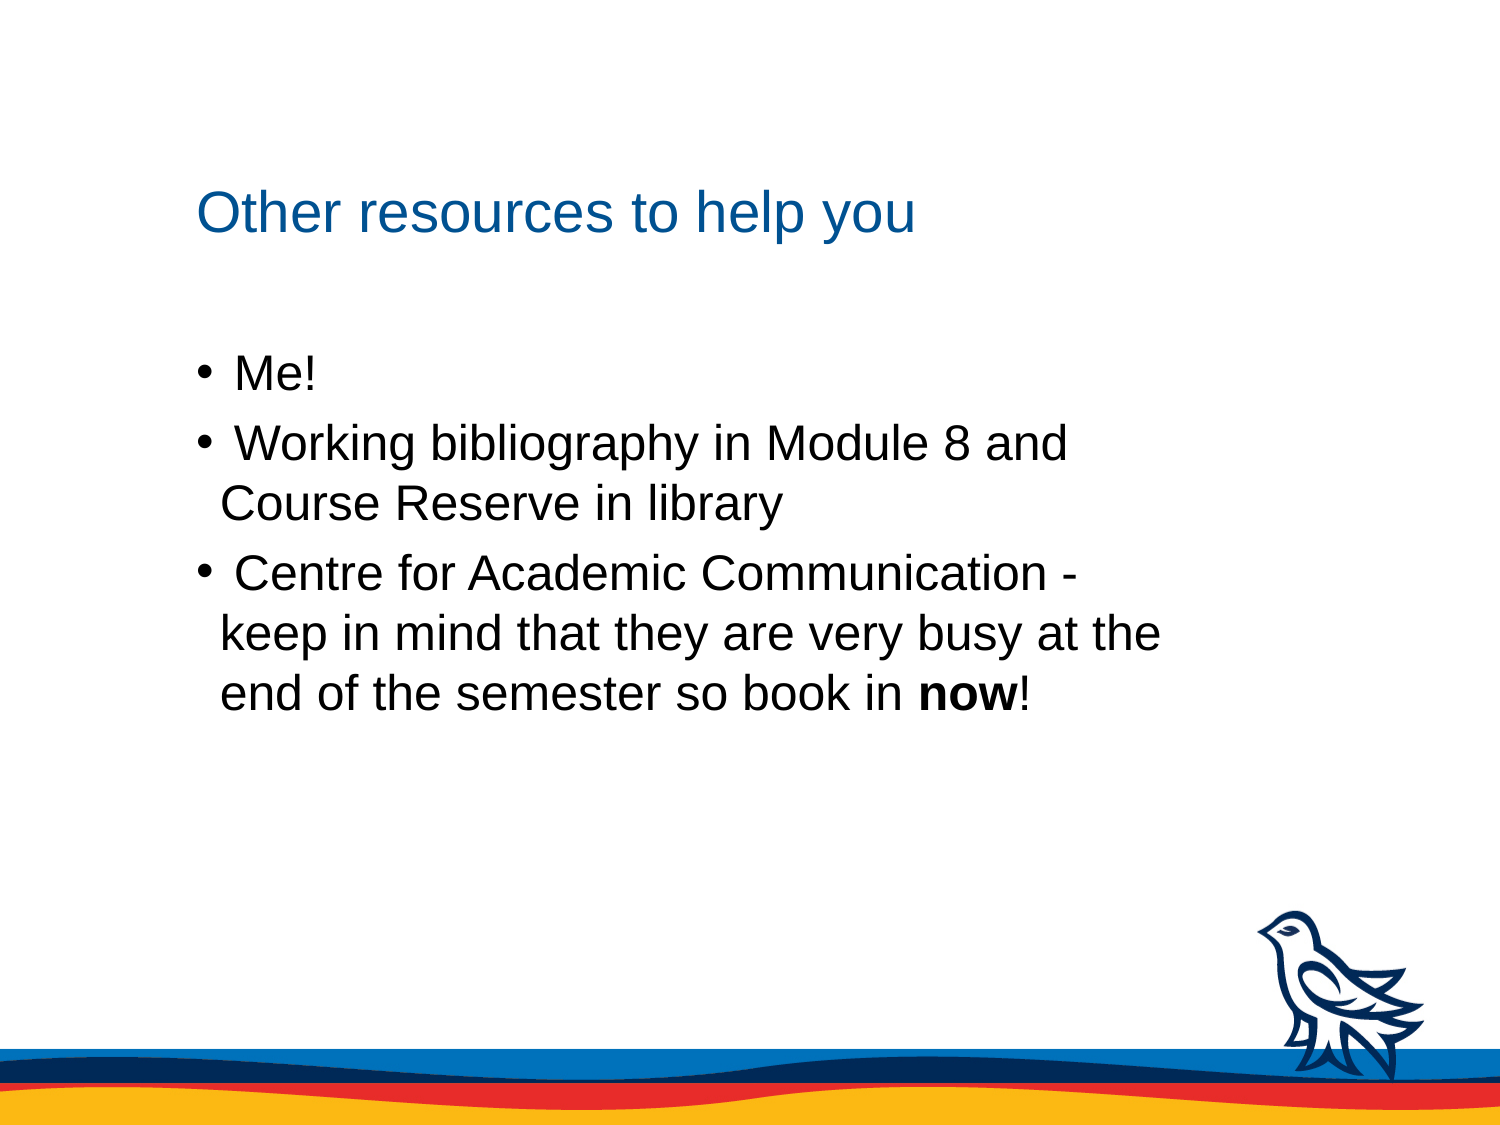

# Other resources to help you
 Me!
 Working bibliography in Module 8 and Course Reserve in library
 Centre for Academic Communication - keep in mind that they are very busy at the end of the semester so book in now!